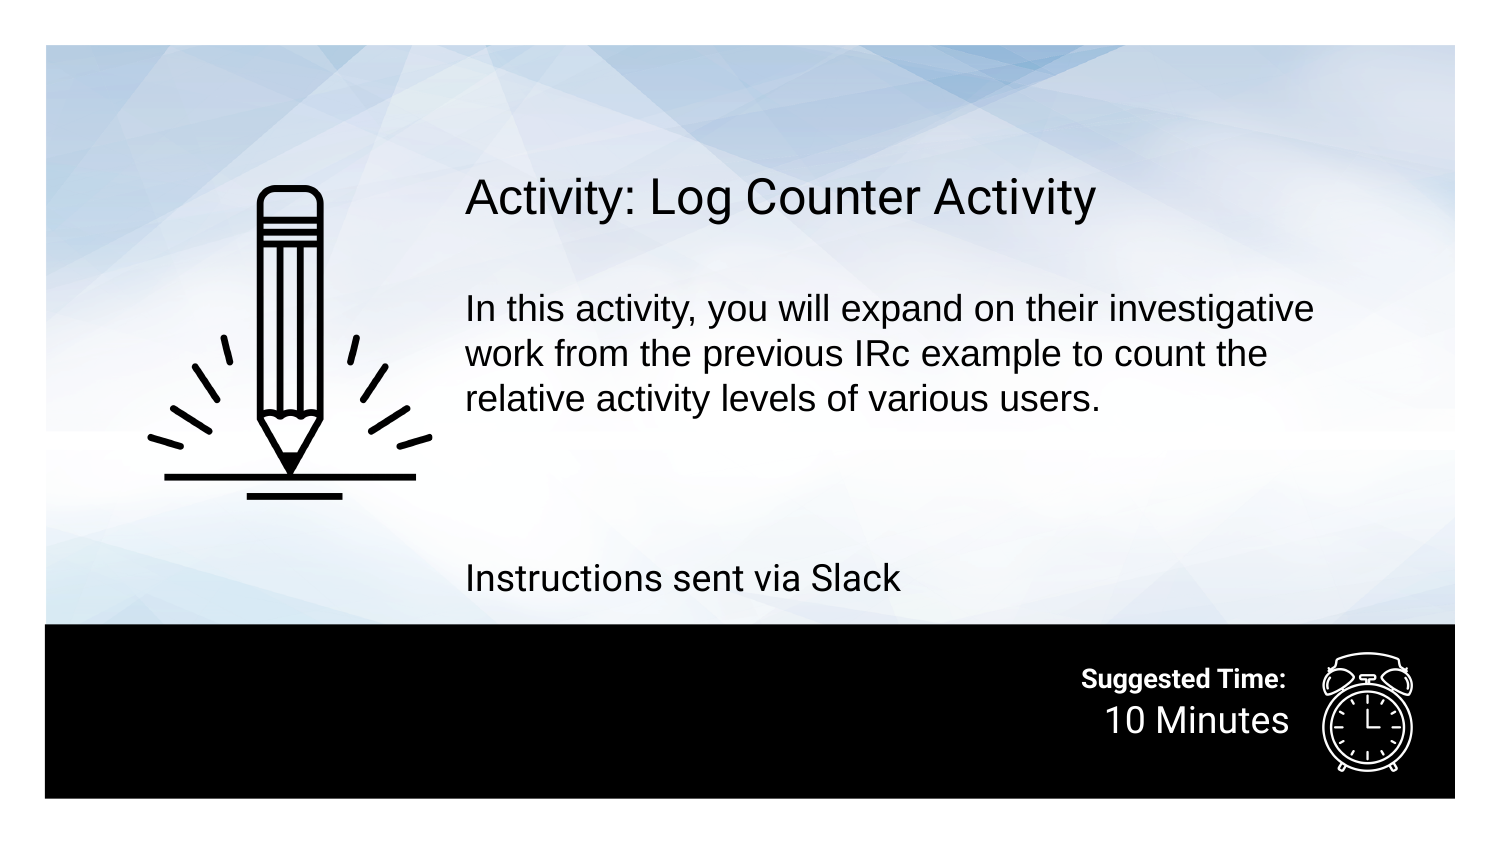

Activity: Log Counter Activity

In this activity, you will expand on their investigative work from the previous IRc example to count the relative activity levels of various users.

Instructions sent via Slack
# 10 Minutes